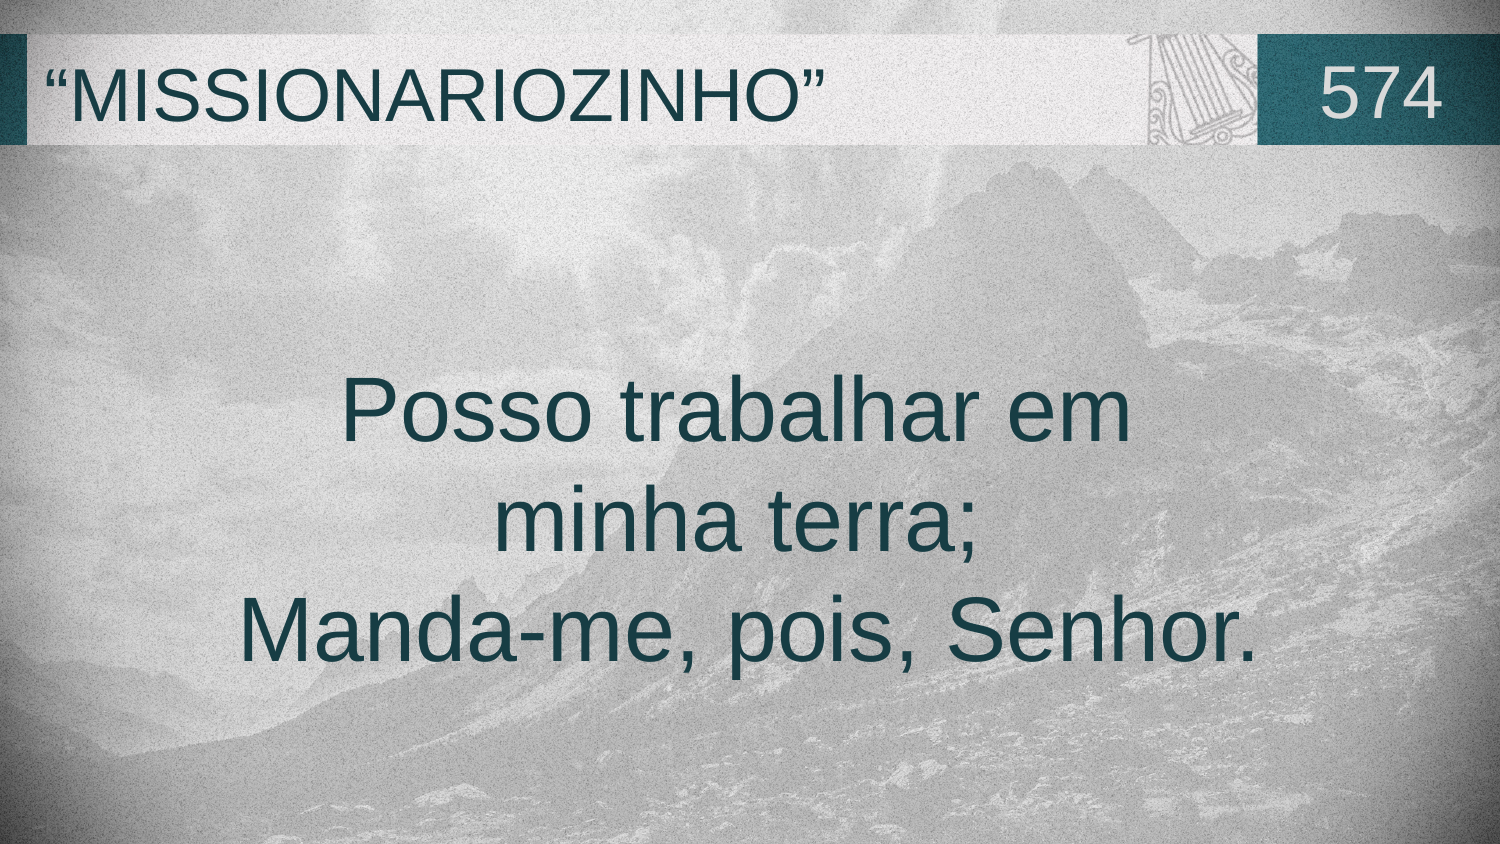

# “MISSIONARIOZINHO”
574
Posso trabalhar em
minha terra;
Manda-me, pois, Senhor.